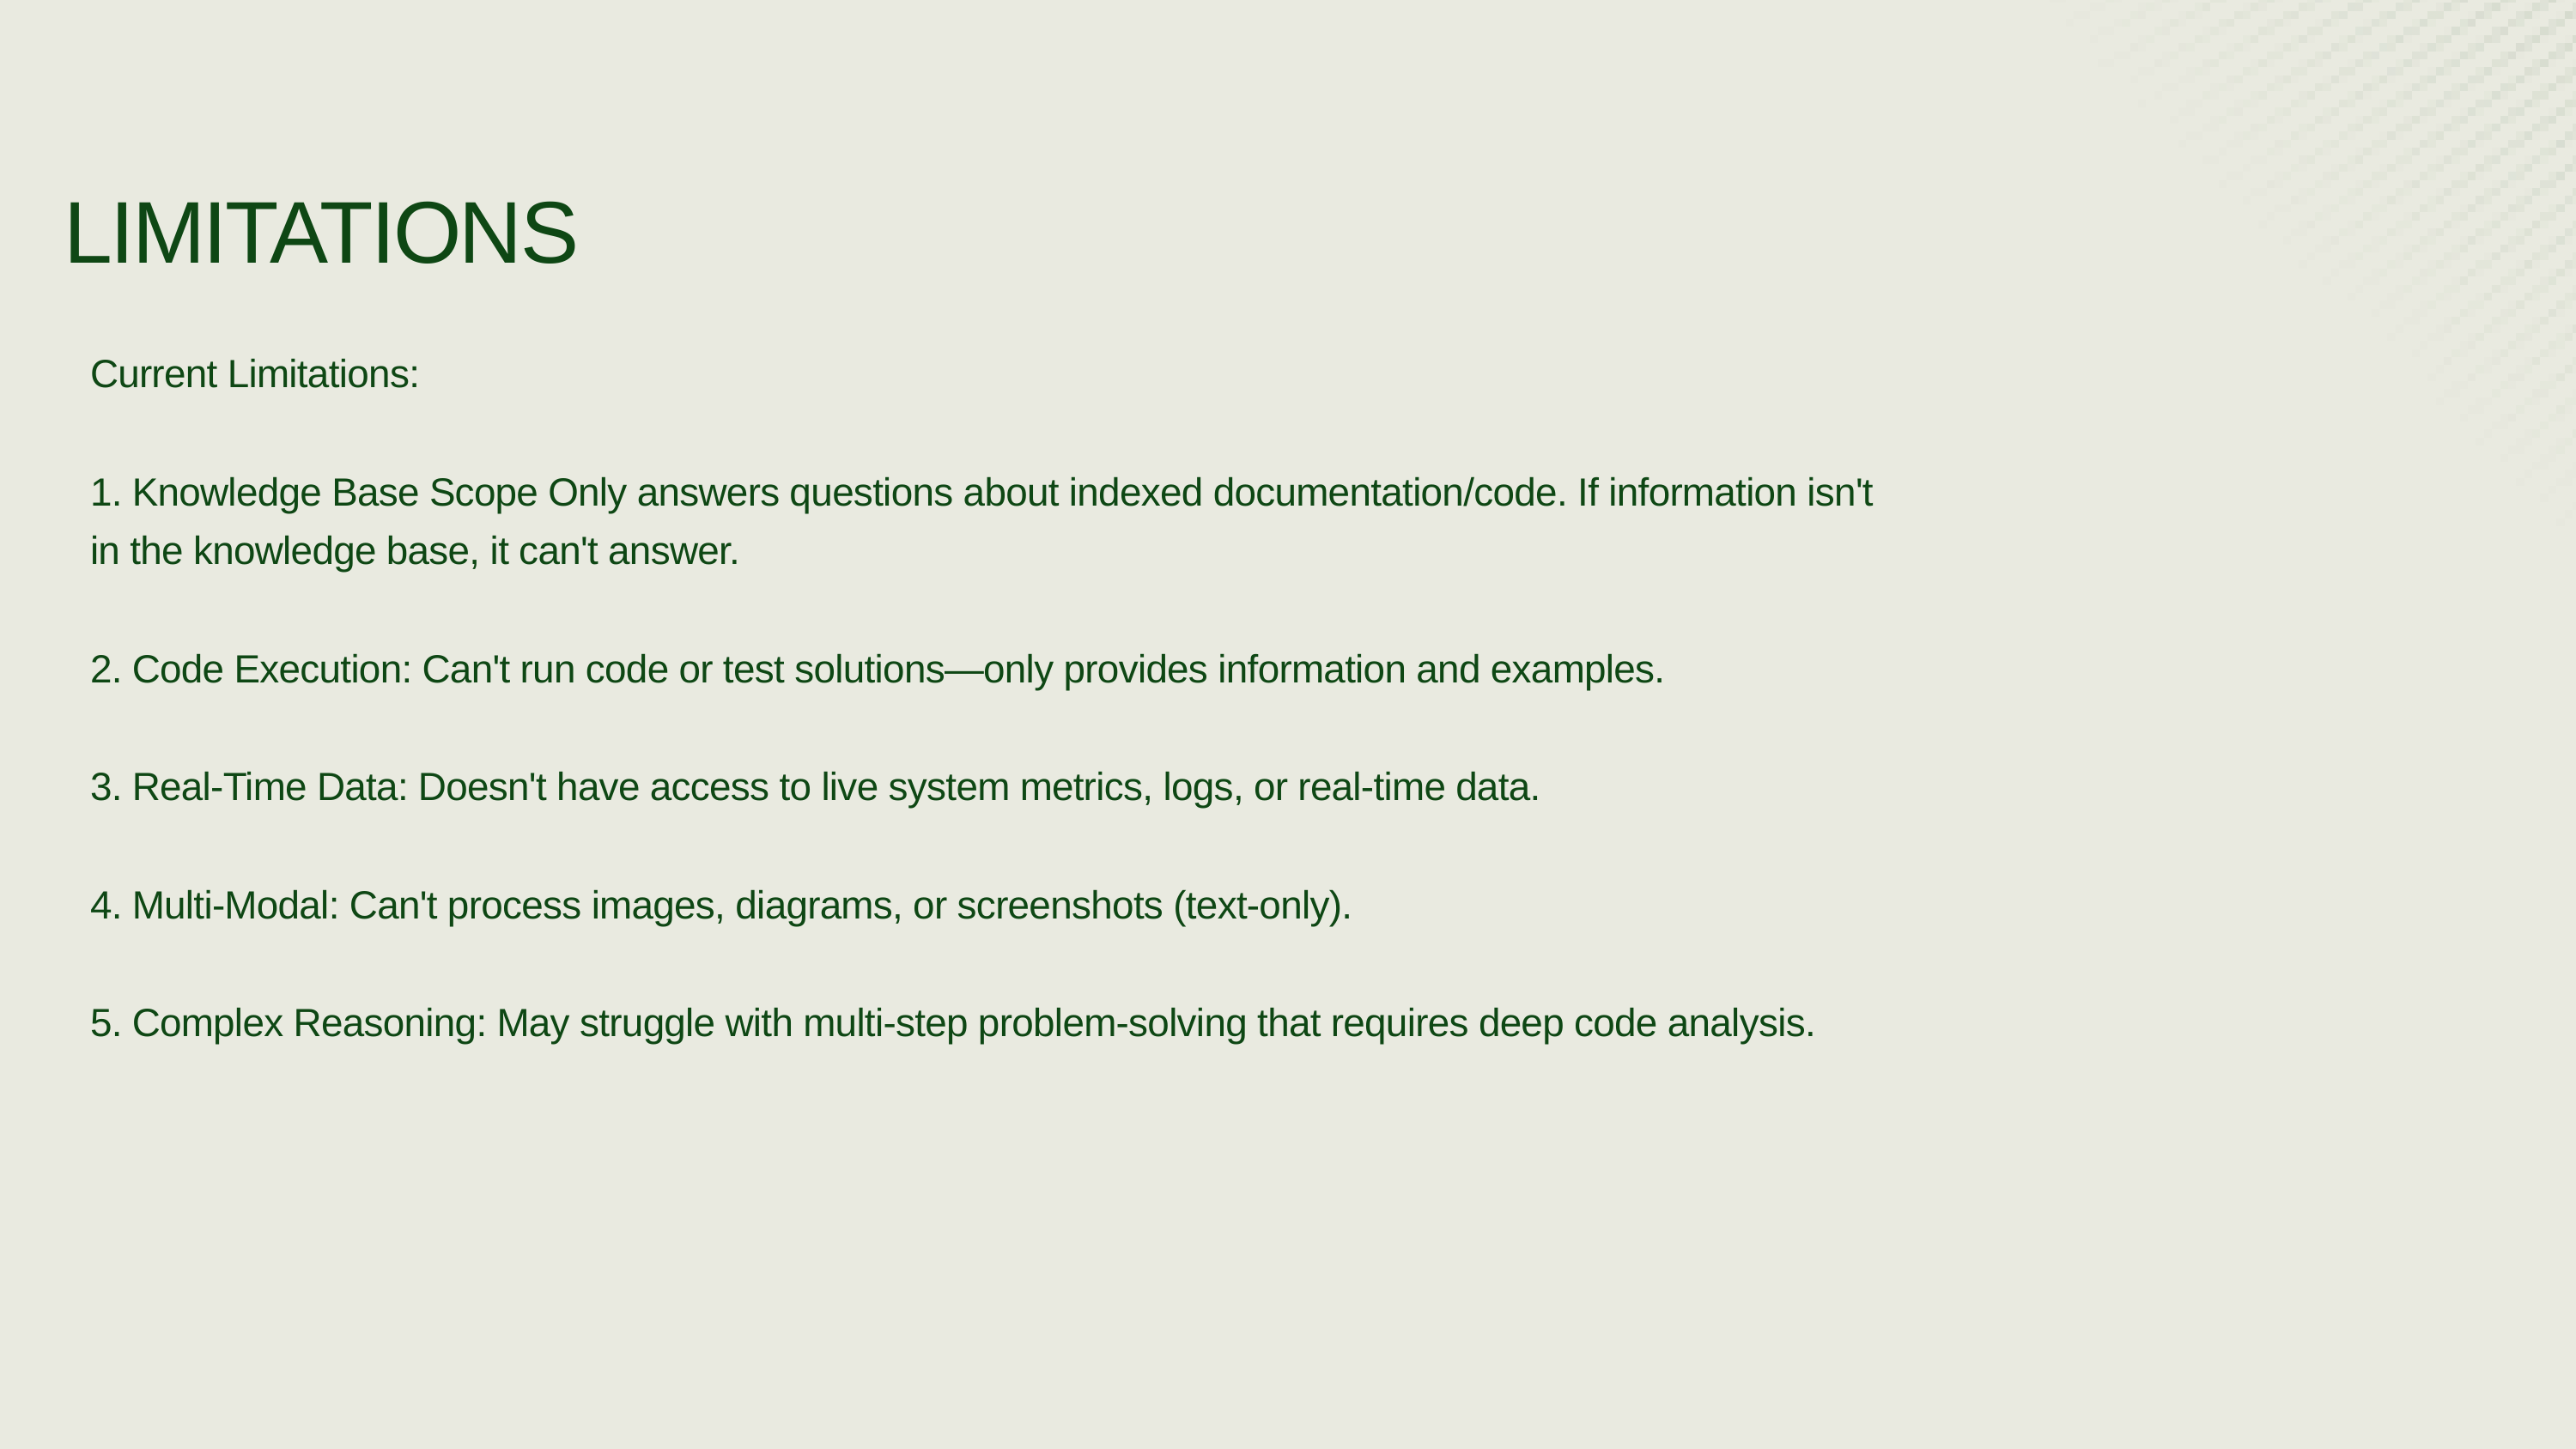

LIMITATIONS
Current Limitations:

1. Knowledge Base Scope Only answers questions about indexed documentation/code. If information isn't in the knowledge base, it can't answer.

2. Code Execution: Can't run code or test solutions—only provides information and examples.

3. Real-Time Data: Doesn't have access to live system metrics, logs, or real-time data.

4. Multi-Modal: Can't process images, diagrams, or screenshots (text-only).

5. Complex Reasoning: May struggle with multi-step problem-solving that requires deep code analysis.